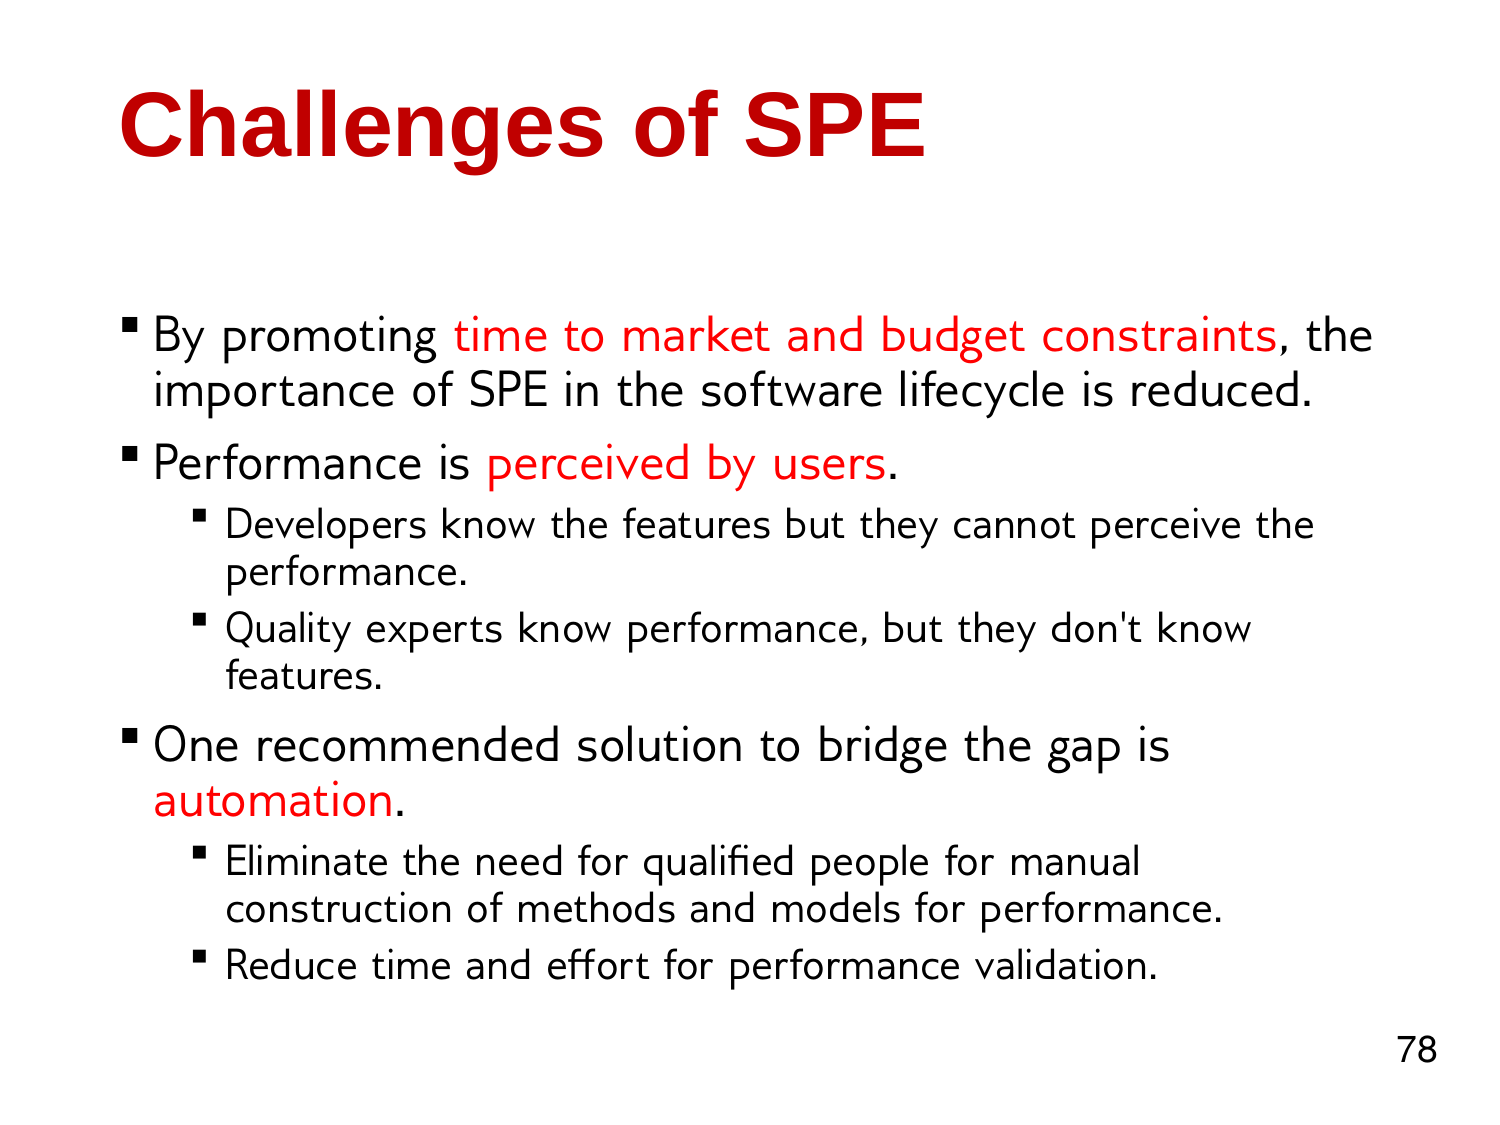

# Challenges of SPE
By promoting time to market and budget constraints, the importance of SPE in the software lifecycle is reduced.
Performance is perceived by users.
Developers know the features but they cannot perceive the performance.
Quality experts know performance, but they don't know features.
One recommended solution to bridge the gap is automation.
Eliminate the need for qualified people for manual construction of methods and models for performance.
Reduce time and effort for performance validation.
78